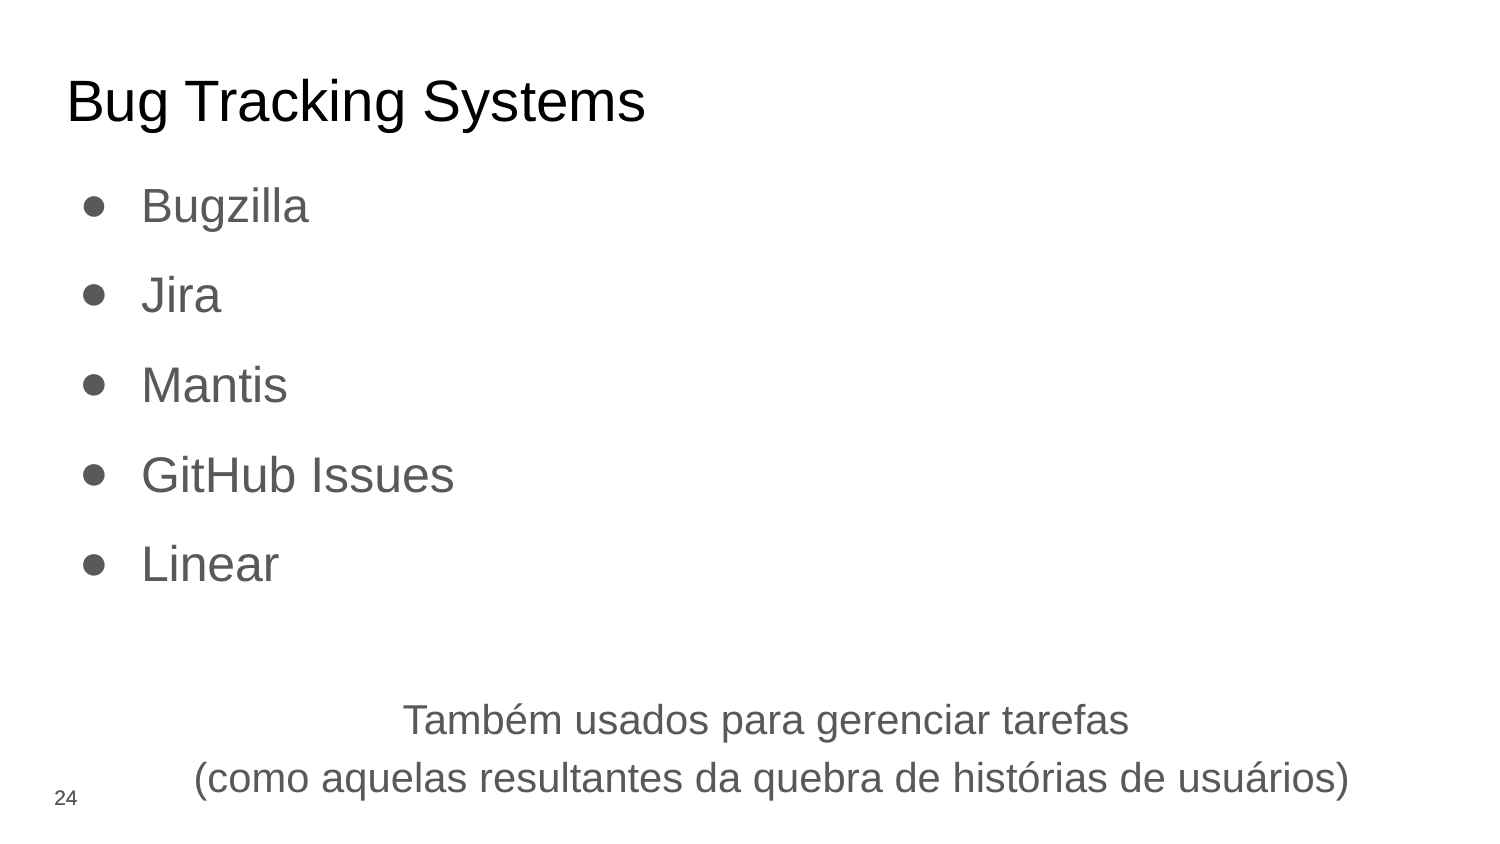

# Bug Tracking Systems
Bugzilla
Jira
Mantis
GitHub Issues
Linear

Também usados para gerenciar tarefas
(como aquelas resultantes da quebra de histórias de usuários)
24
24